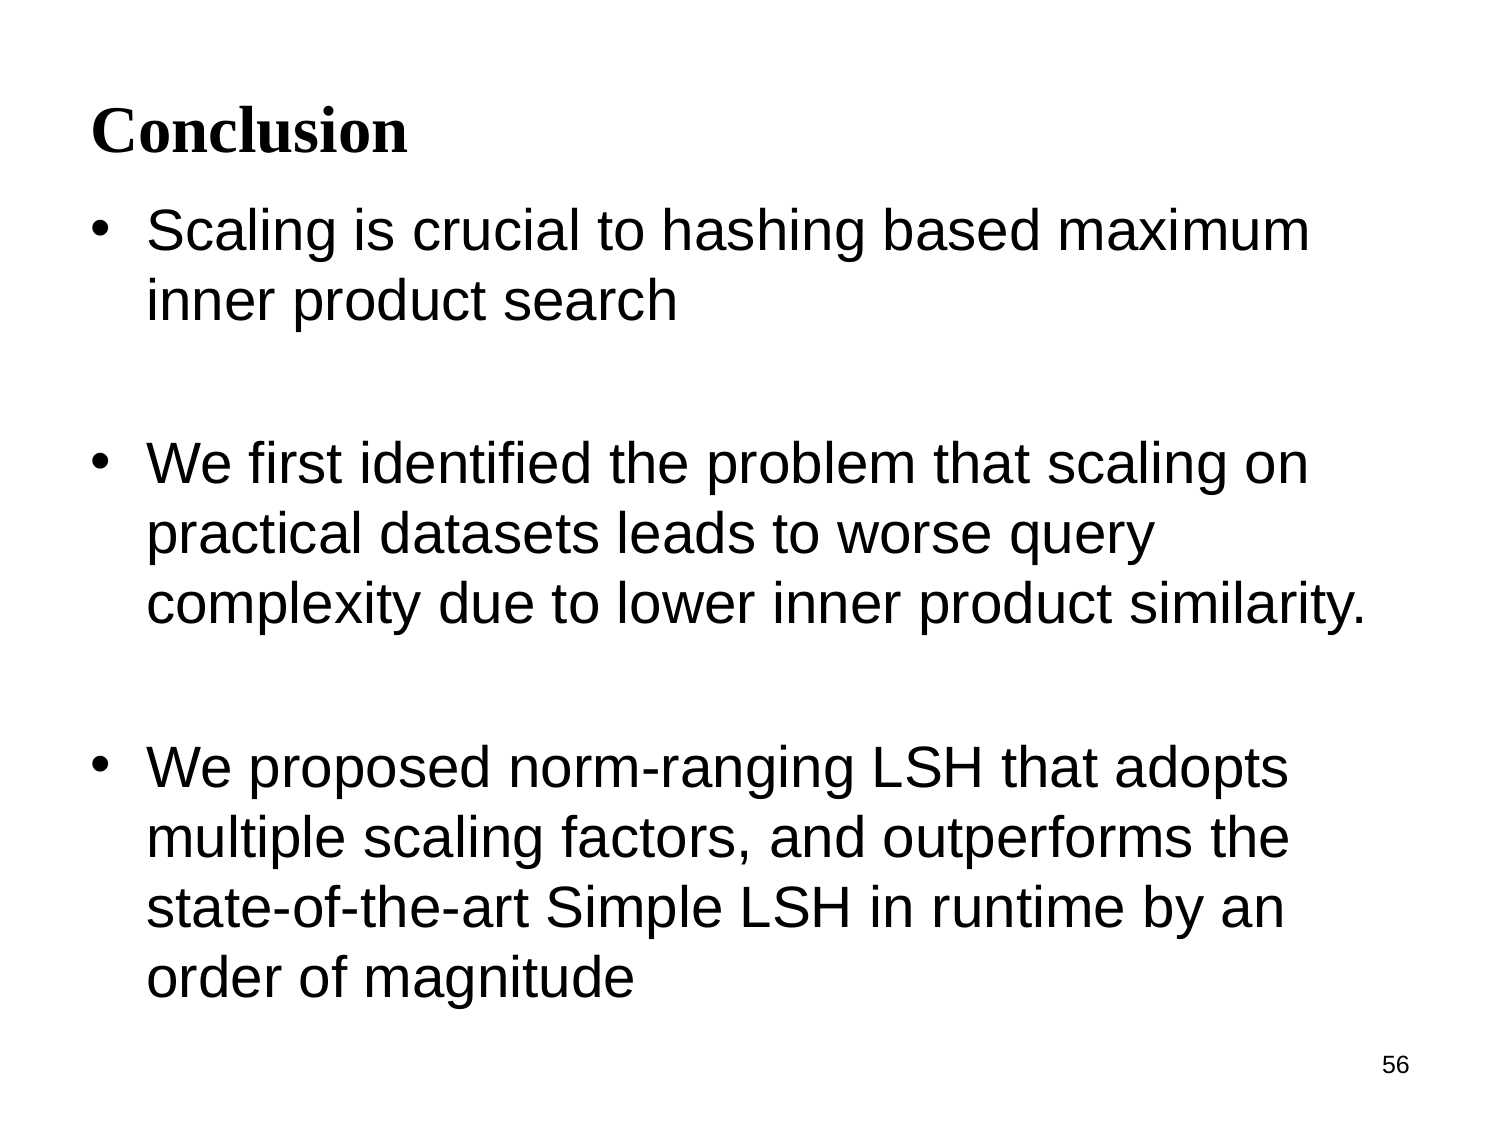

# Conclusion
Scaling is crucial to hashing based maximum inner product search

We first identified the problem that scaling on practical datasets leads to worse query complexity due to lower inner product similarity.

We proposed norm-ranging LSH that adopts multiple scaling factors, and outperforms the state-of-the-art Simple LSH in runtime by an order of magnitude

56